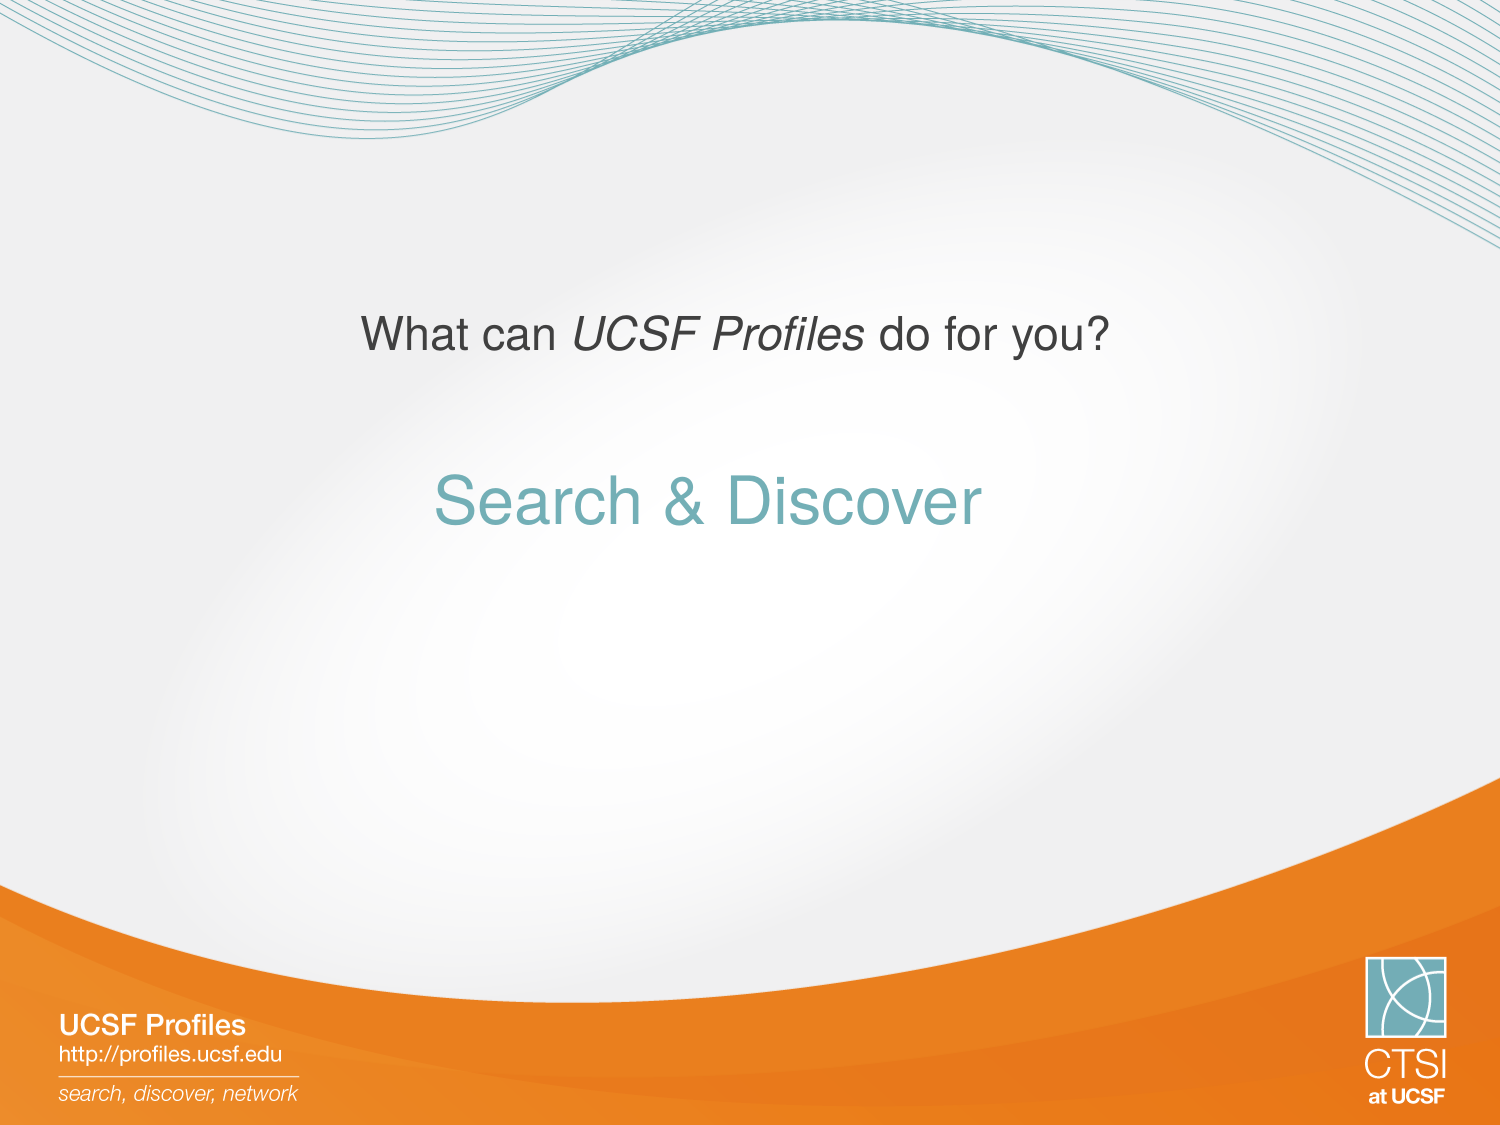

What can UCSF Profiles do for you?

Search & Discover